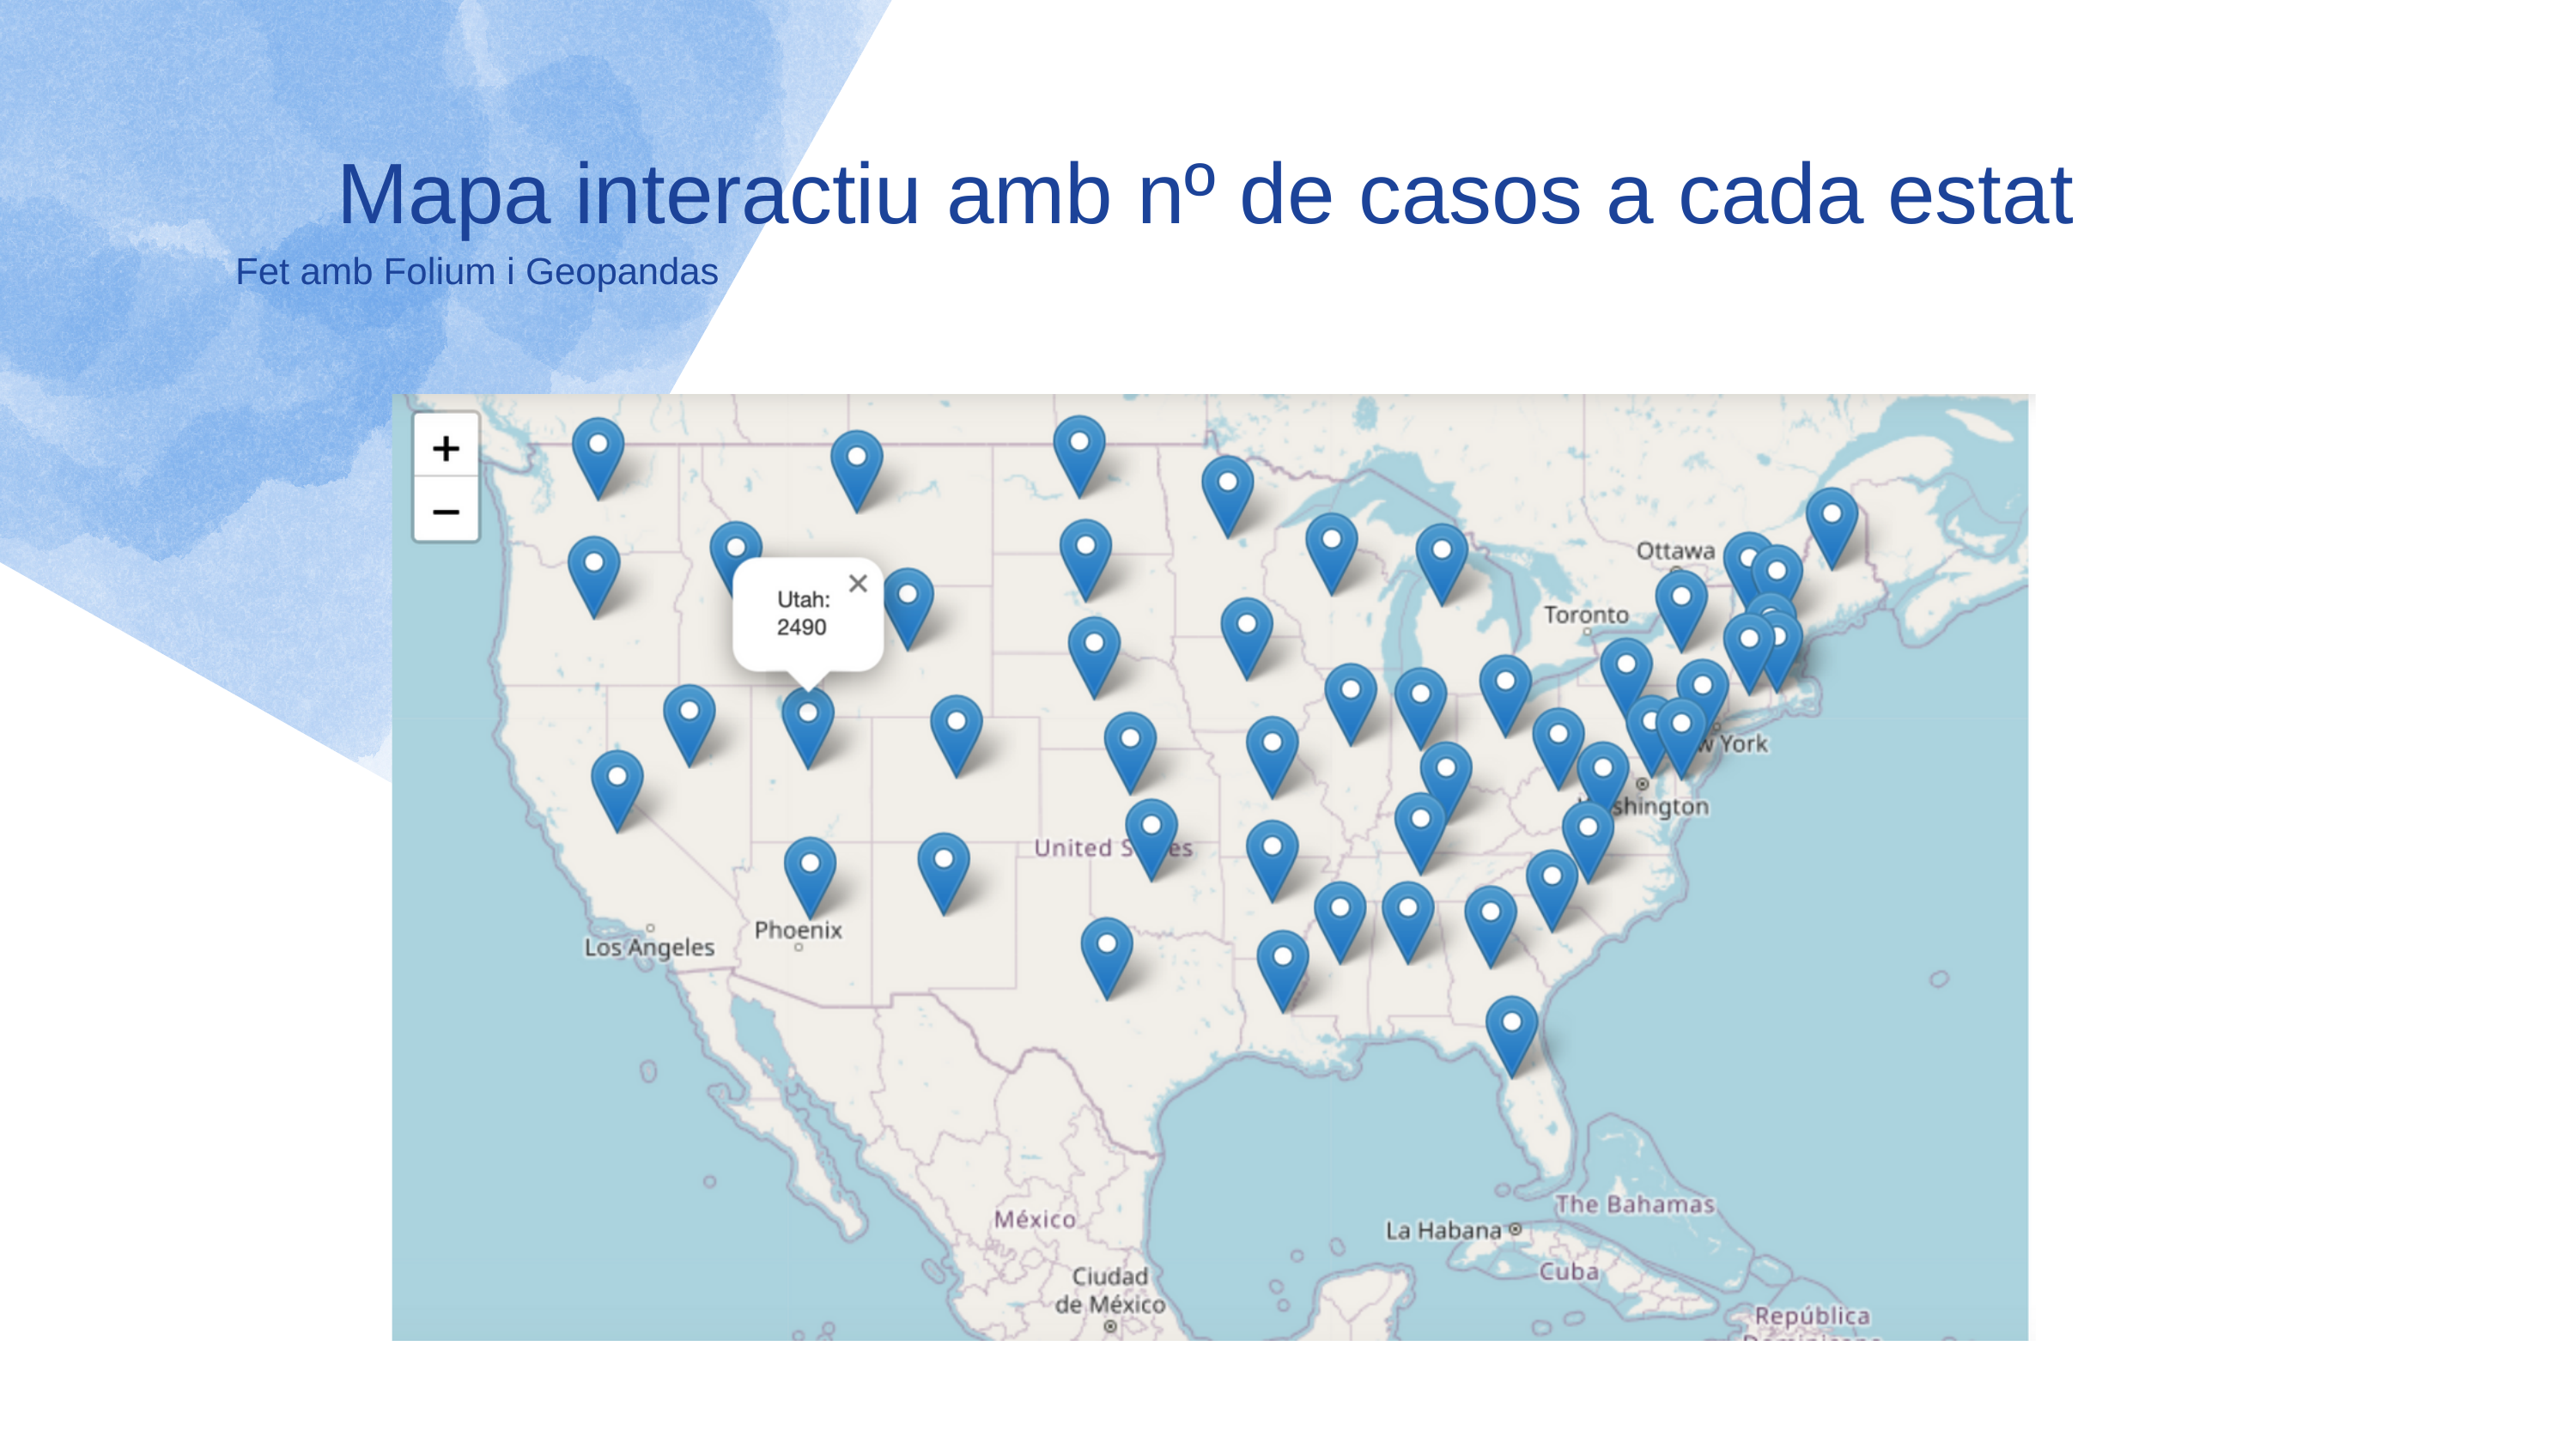

Mapa interactiu amb nº de casos a cada estat
Fet amb Folium i Geopandas